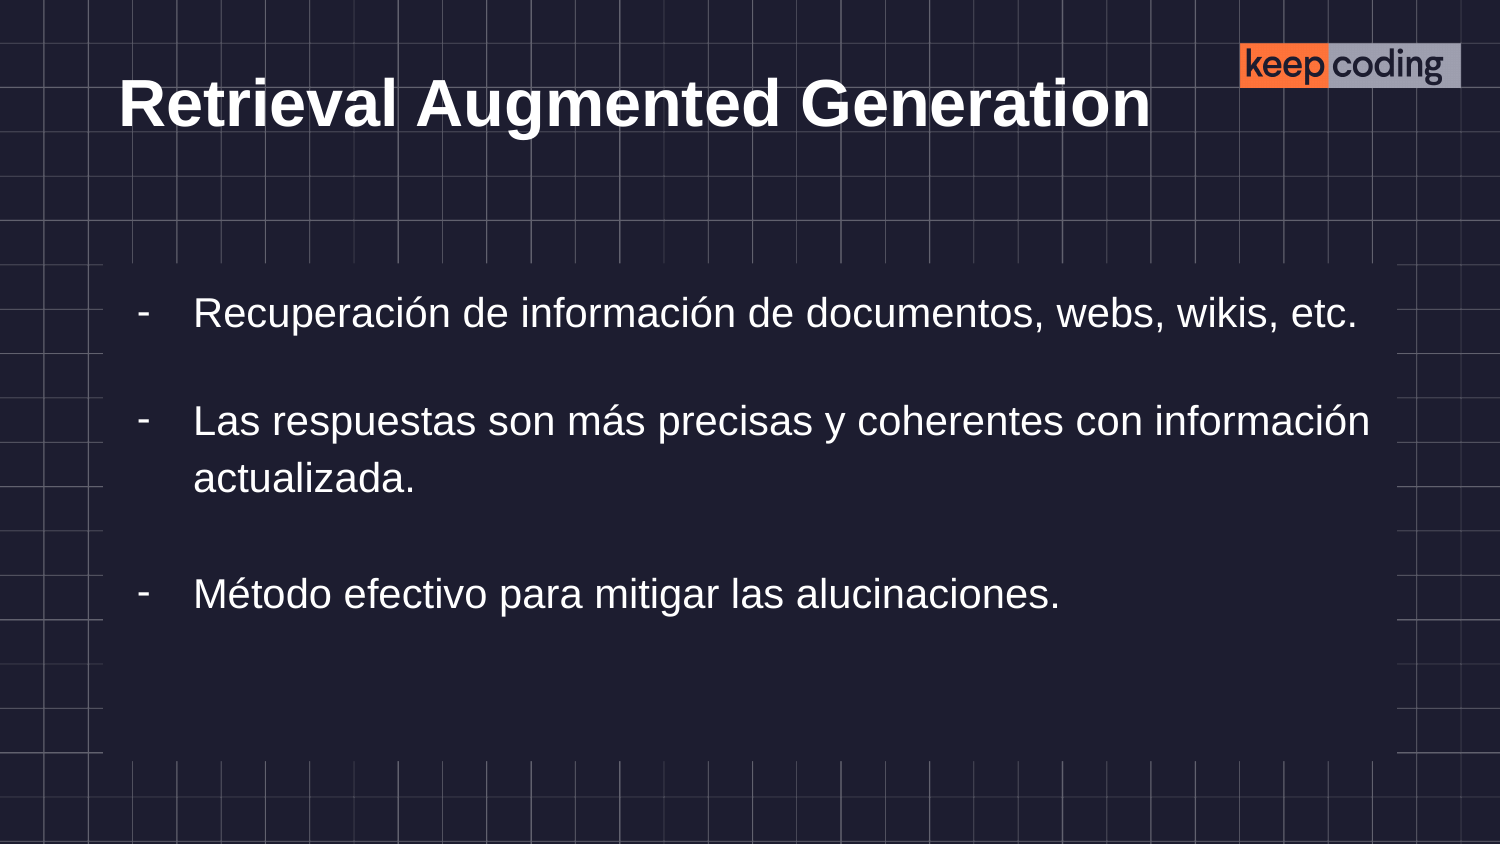

# Retrieval Augmented Generation

Recuperación de información de documentos, webs, wikis, etc.
Las respuestas son más precisas y coherentes con información actualizada.
Método efectivo para mitigar las alucinaciones.